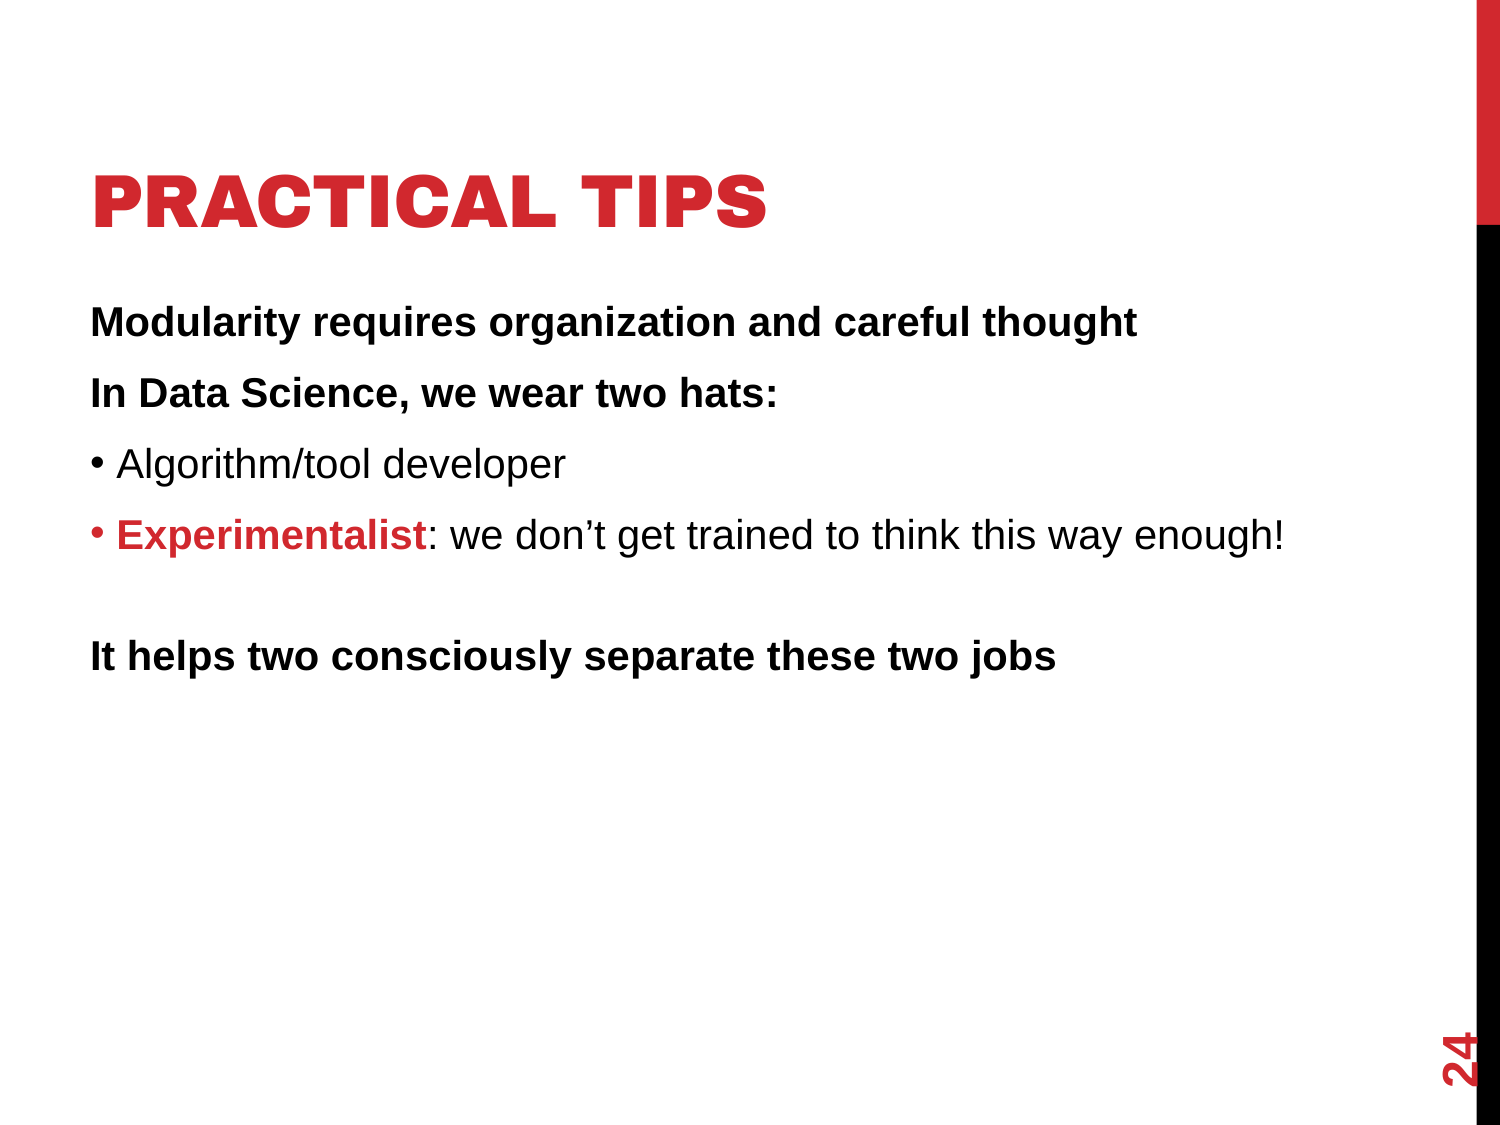

# Practical Tips
Modularity requires organization and careful thought
In Data Science, we wear two hats:
Algorithm/tool developer
Experimentalist: we don’t get trained to think this way enough!
It helps two consciously separate these two jobs
24